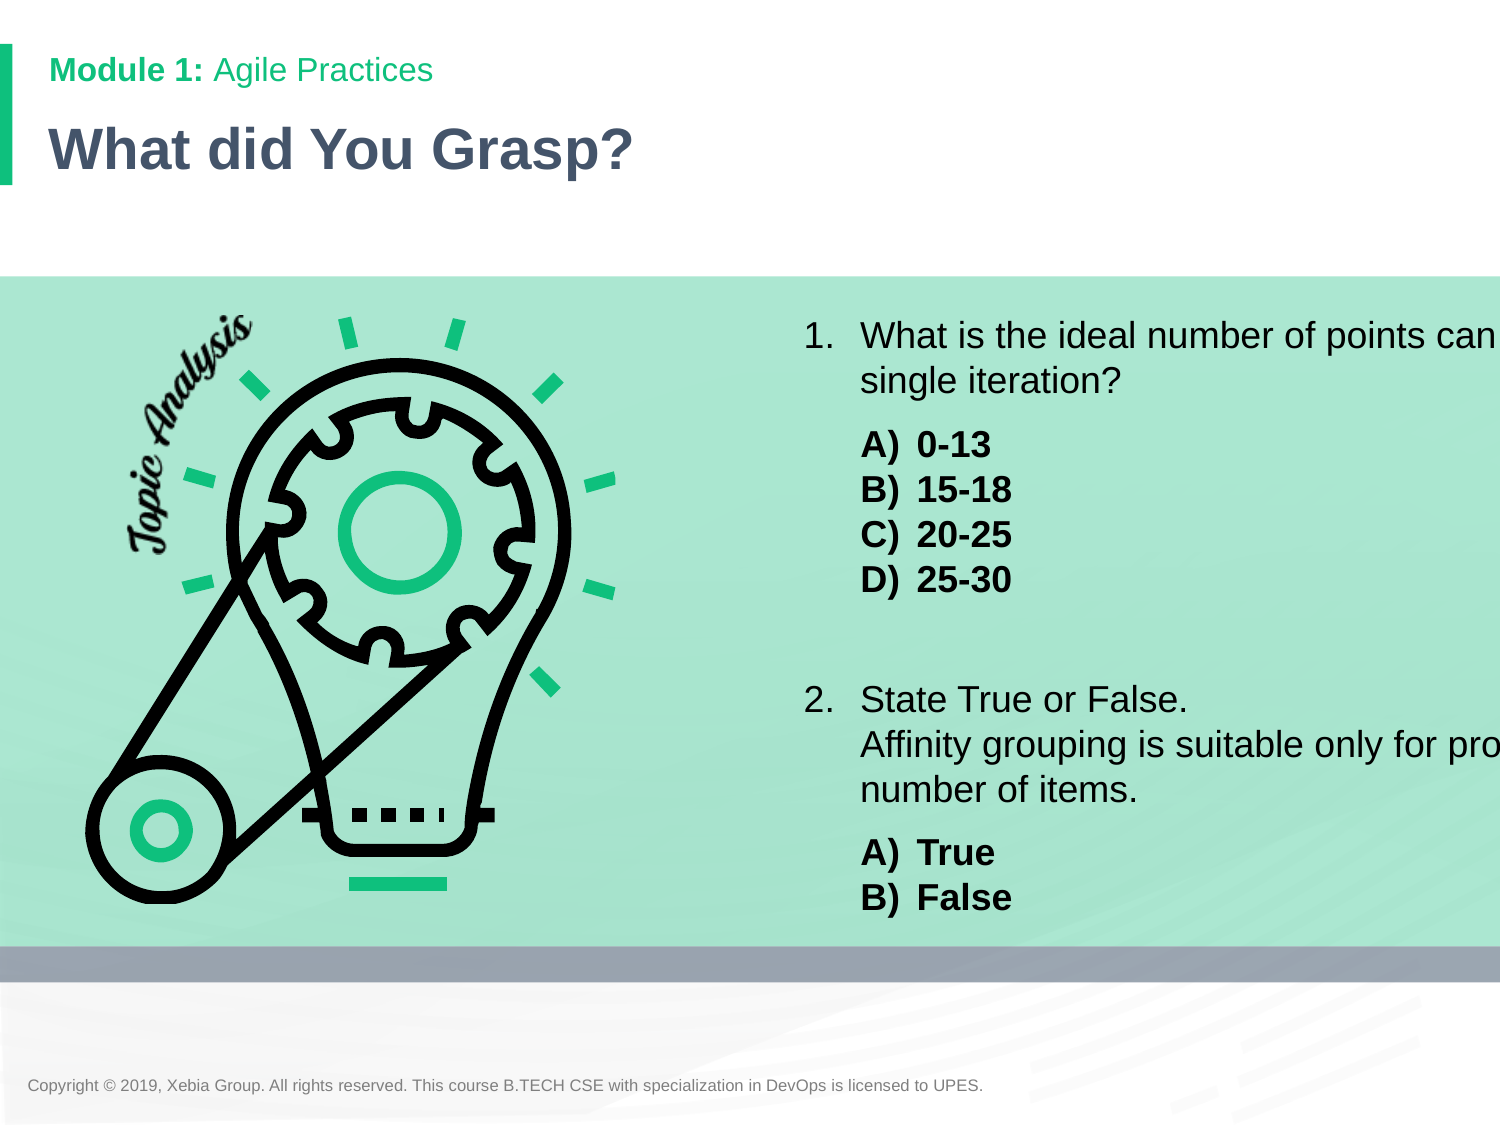

# What did You Grasp?
What is the ideal number of points can be completed in a single iteration?
0-13
15-18
20-25
25-30

State True or False.
Affinity grouping is suitable only for projects with minimum number of items.
True
False